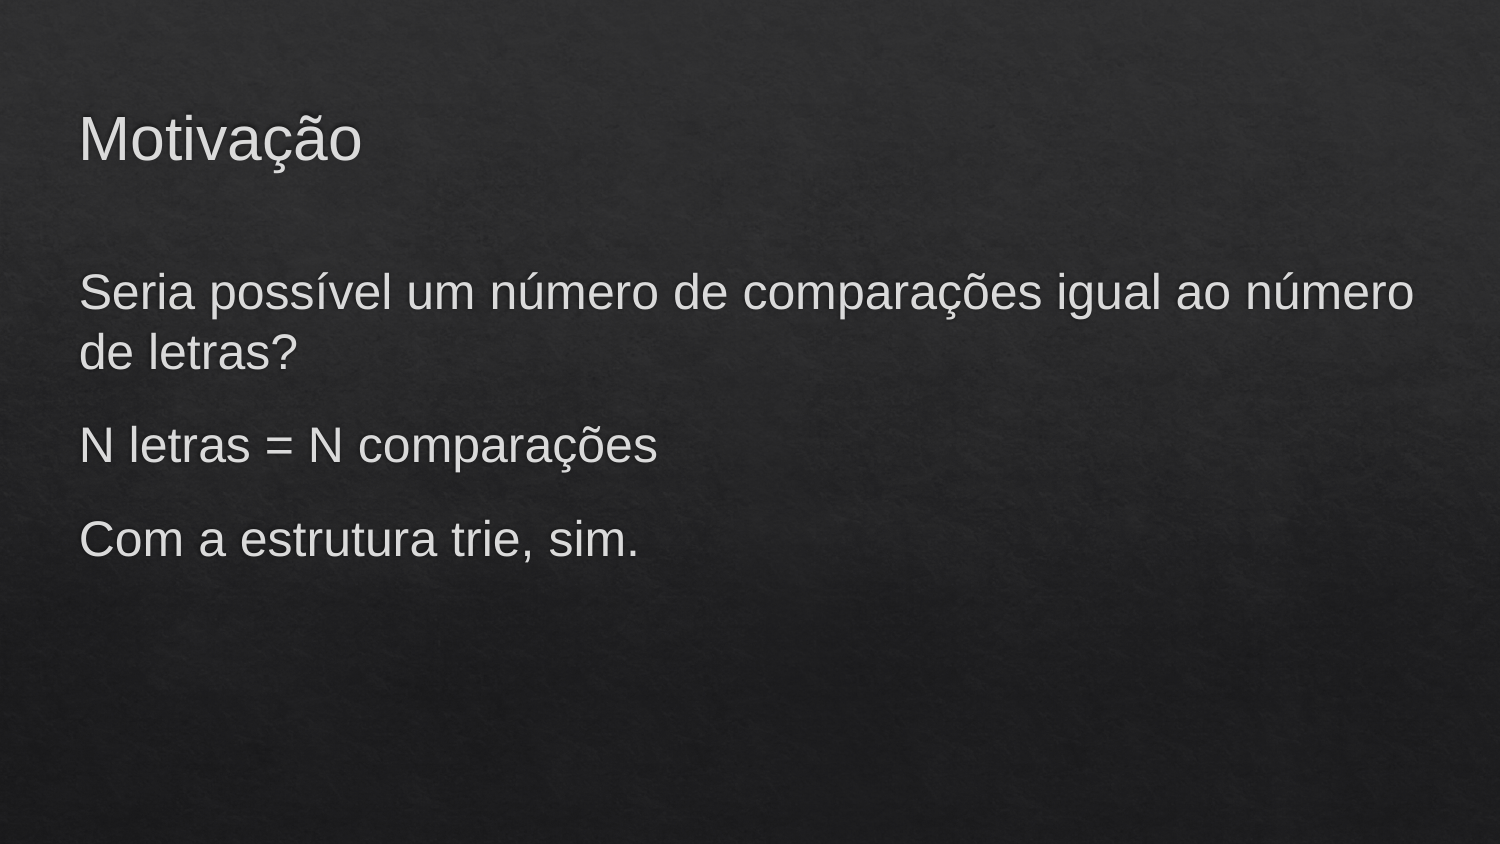

# Motivação
Seria possível um número de comparações igual ao número de letras?
N letras = N comparações
Com a estrutura trie, sim.